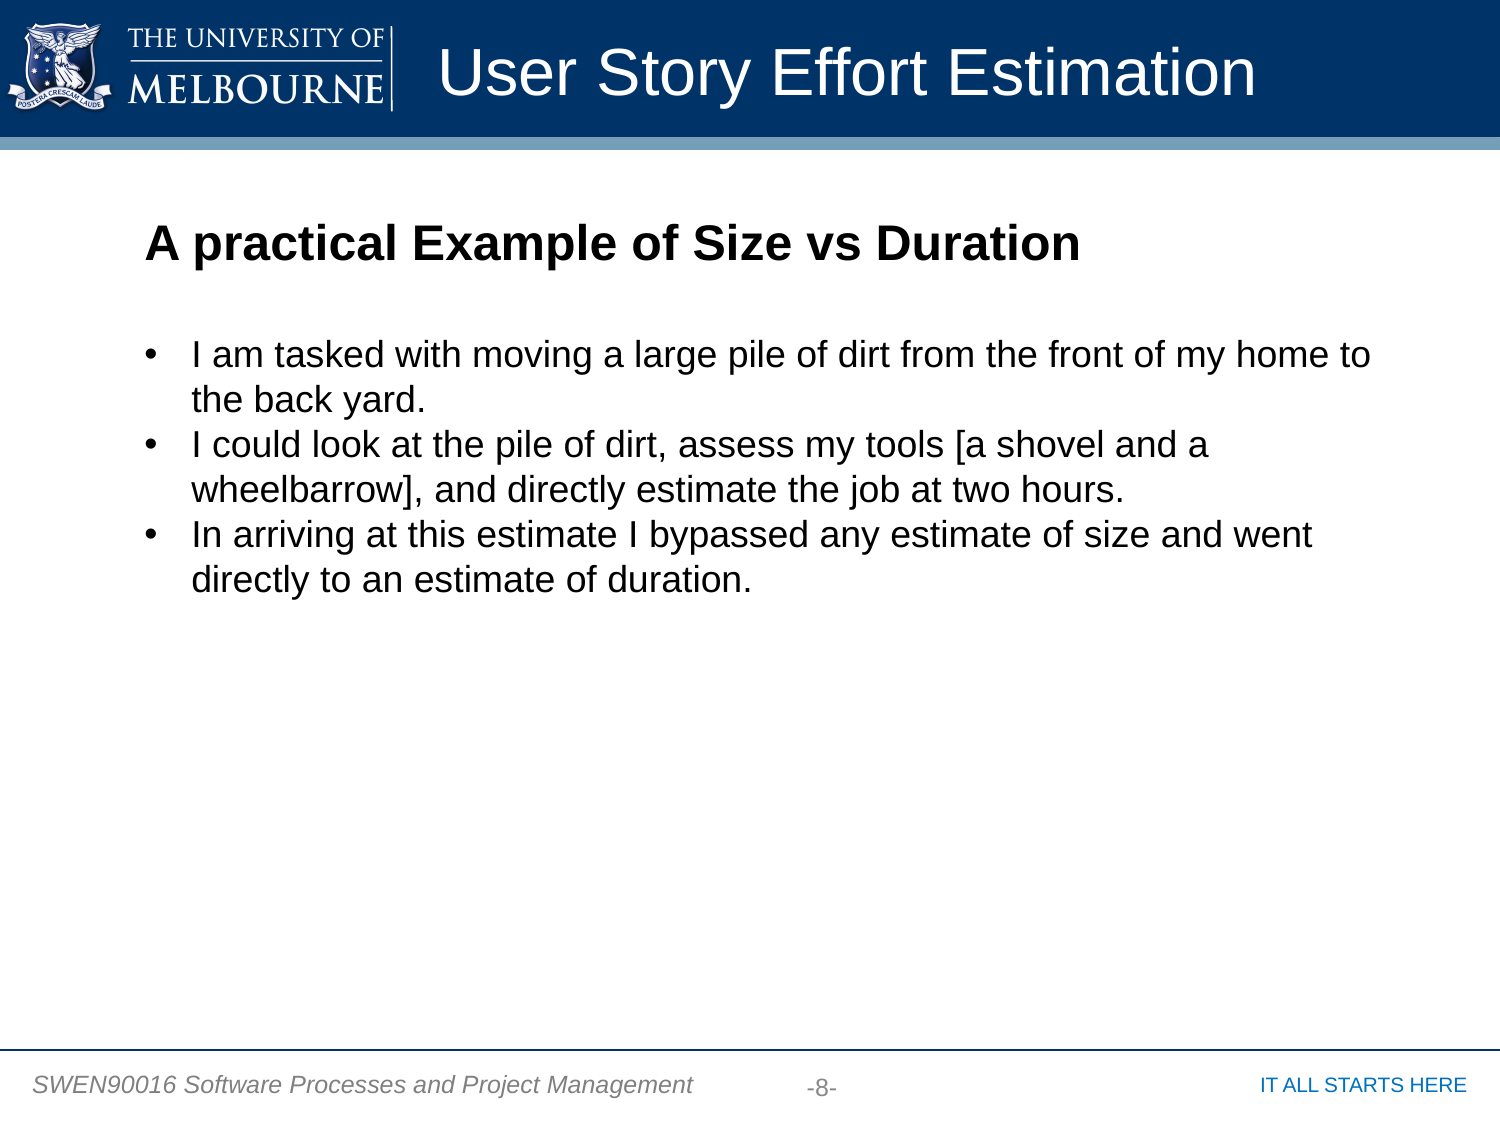

# User Story Effort Estimation
A practical Example of Size vs Duration

I am tasked with moving a large pile of dirt from the front of my home to the back yard.
I could look at the pile of dirt, assess my tools [a shovel and a wheelbarrow], and directly estimate the job at two hours.
In arriving at this estimate I bypassed any estimate of size and went directly to an estimate of duration.
-8-